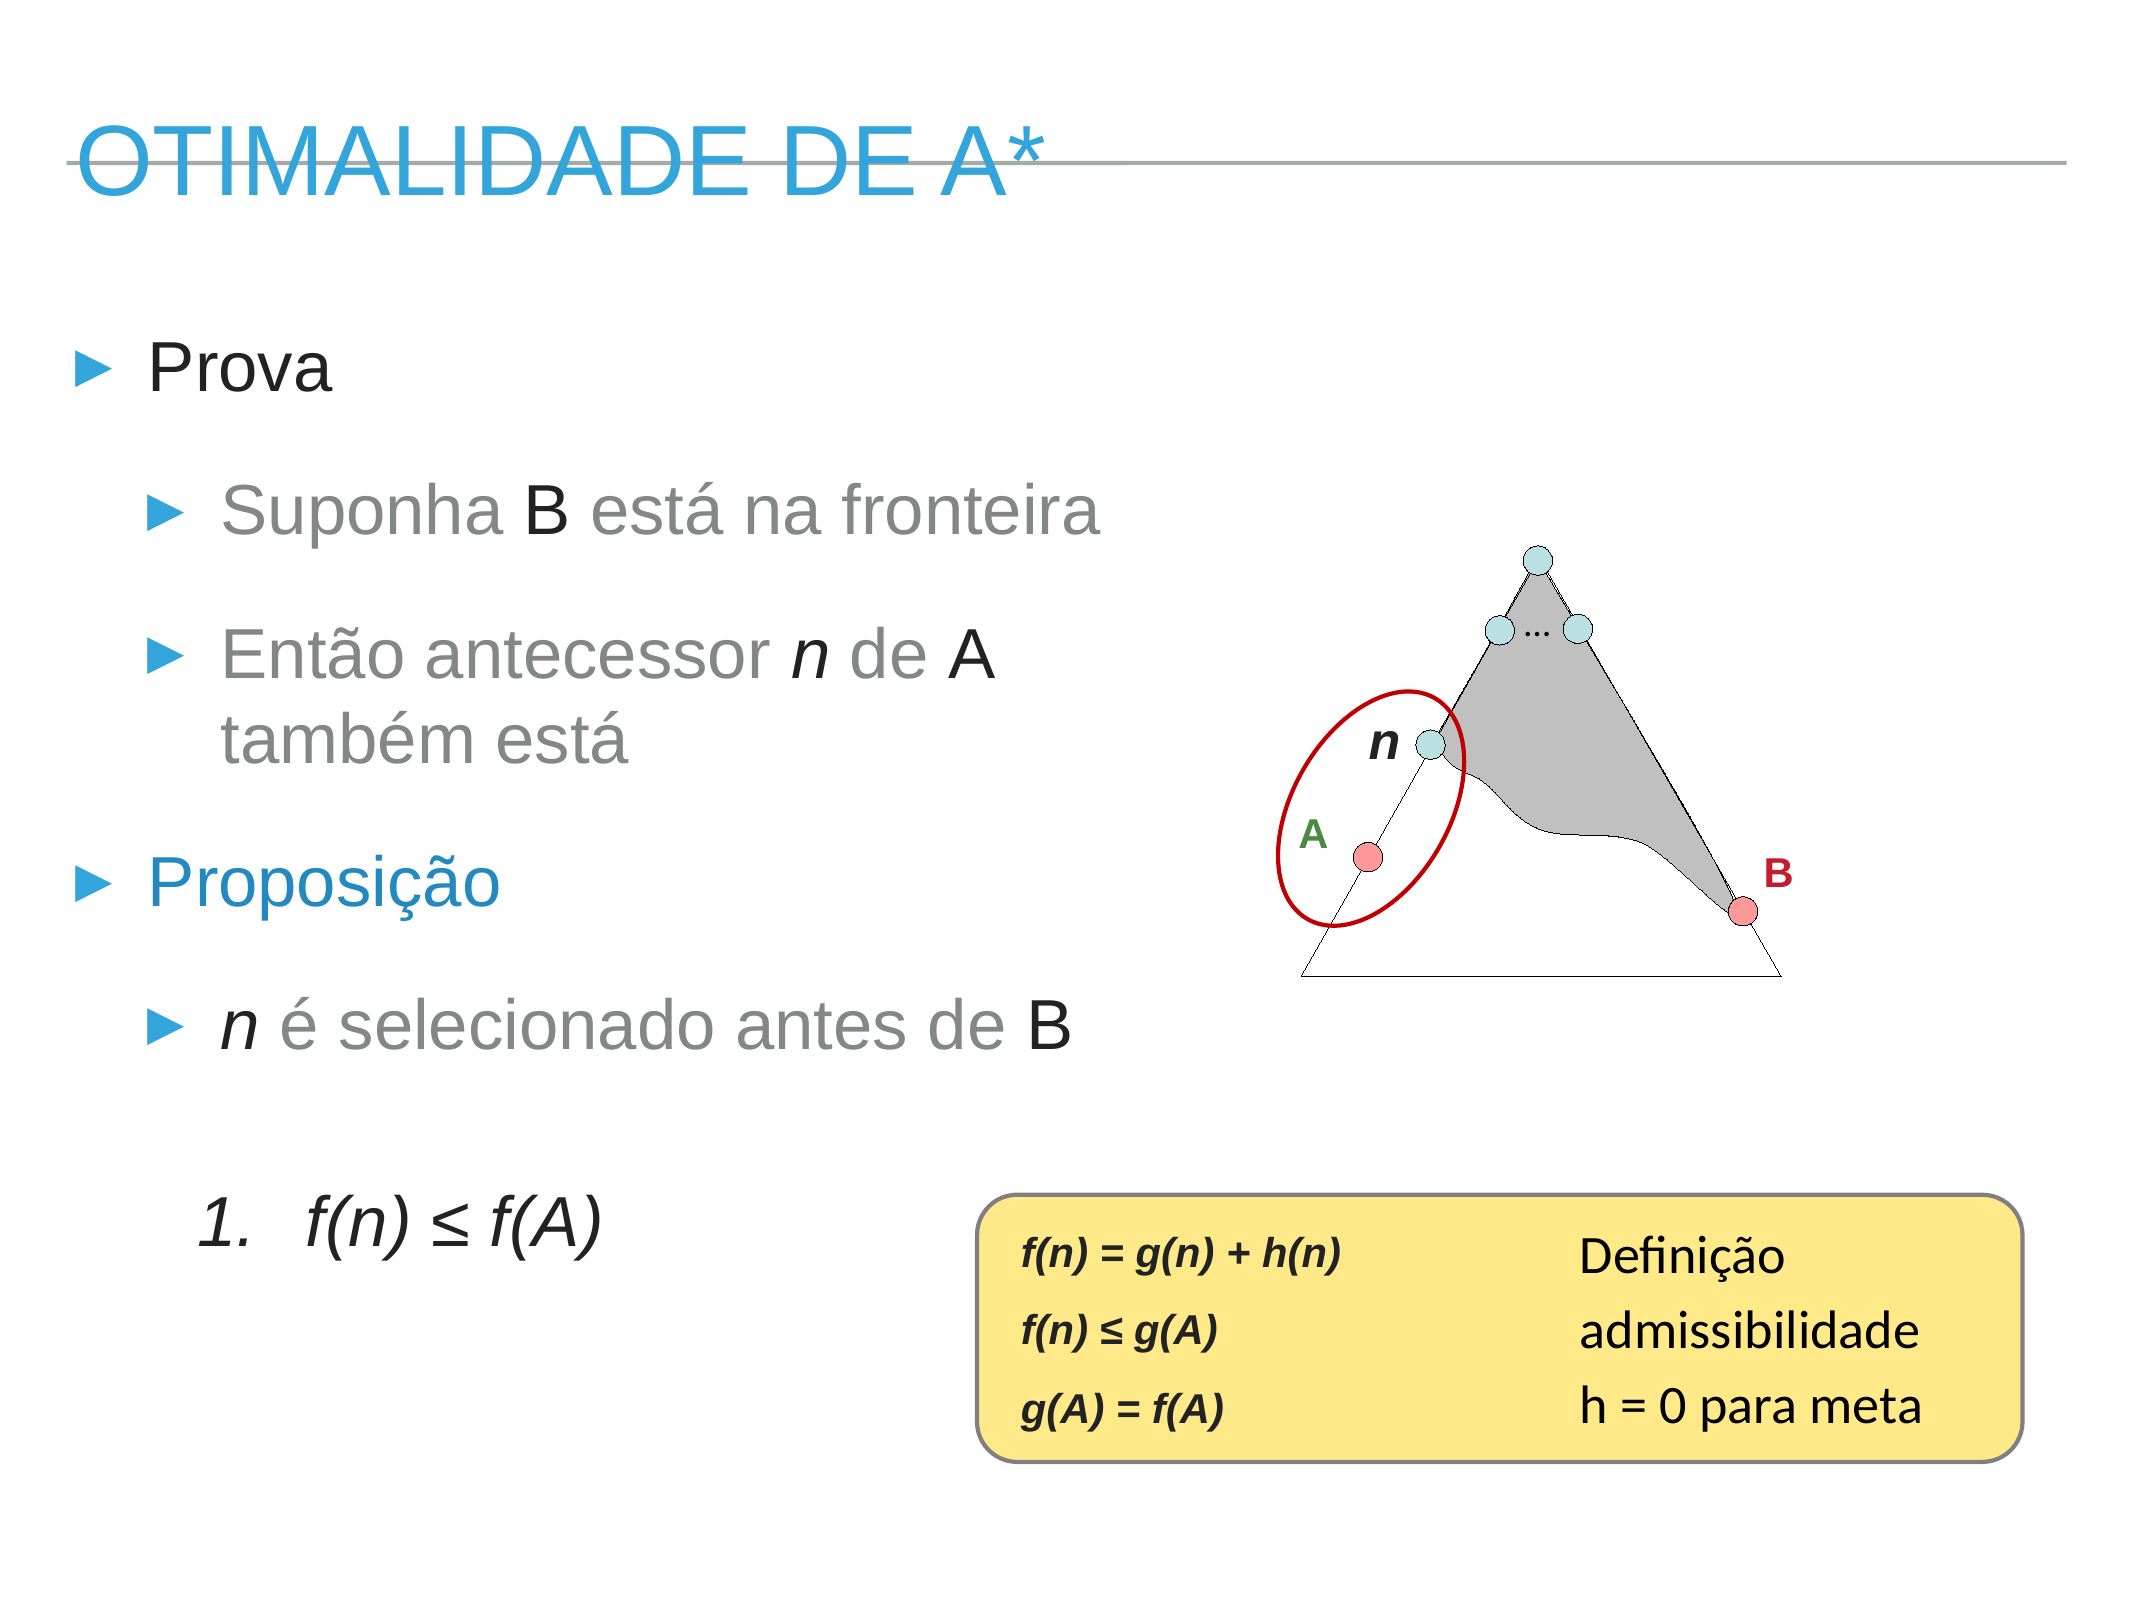

otimalidade de A*
Prova
Suponha B está na fronteira
Então antecessor n de A também está
Proposição
n é selecionado antes de B

…

n

A
B

f(n) ≤ f(A)

Definição
f(n) = g(n) + h(n)
admissibilidade
f(n) ≤ g(A)
h = 0 para meta
g(A) = f(A)